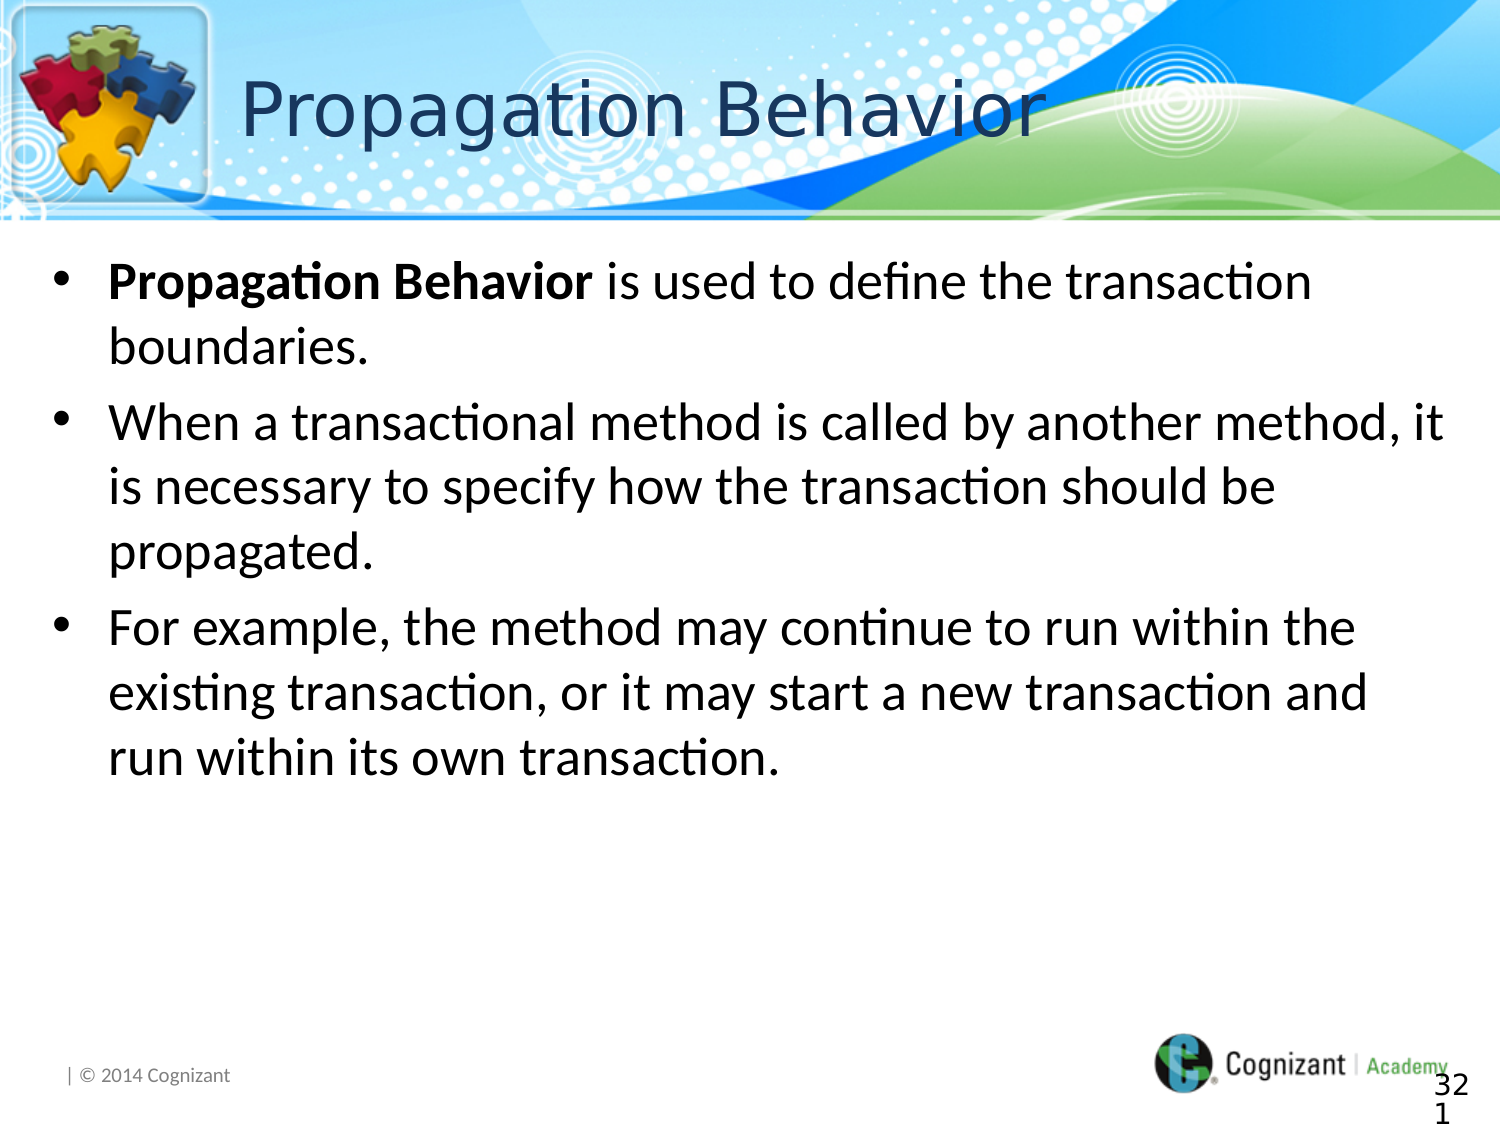

# Propagation Behavior
Propagation Behavior is used to define the transaction boundaries.
When a transactional method is called by another method, it is necessary to specify how the transaction should be propagated.
For example, the method may continue to run within the existing transaction, or it may start a new transaction and run within its own transaction.
321